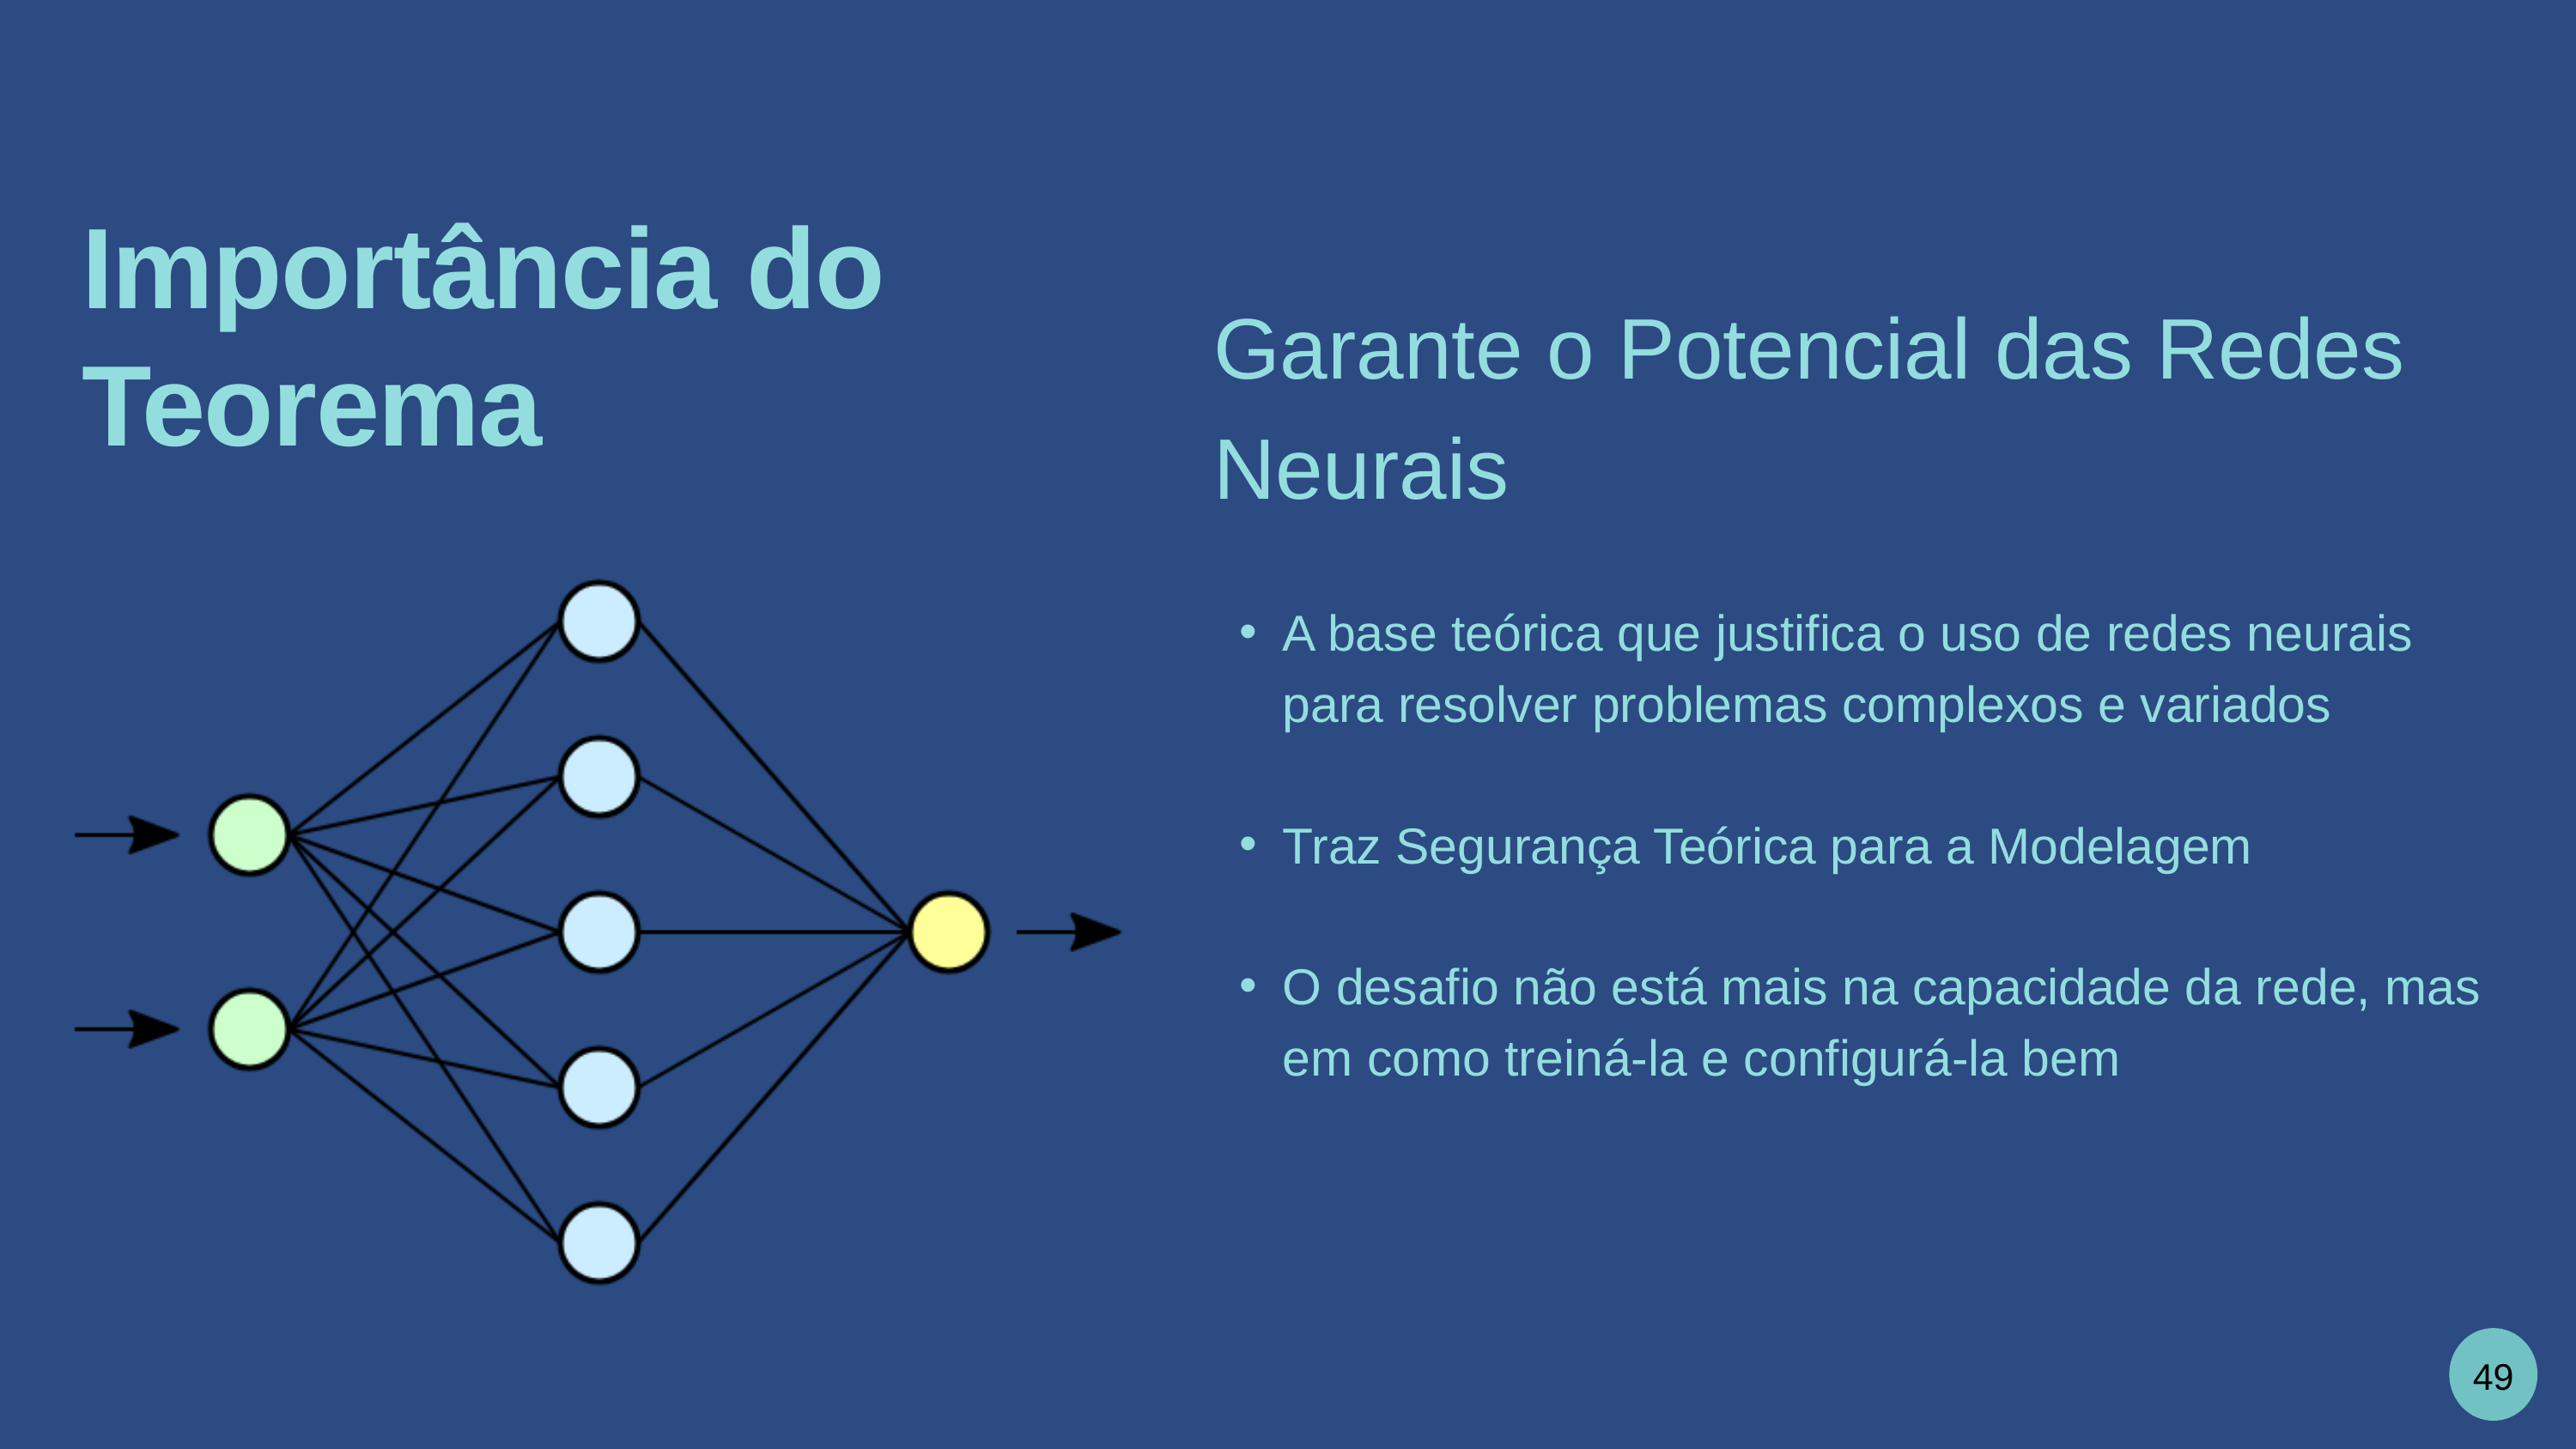

Importância do Teorema

Garante o Potencial das Redes Neurais

A base teórica que justifica o uso de redes neurais para resolver problemas complexos e variados

Traz Segurança Teórica para a Modelagem

O desafio não está mais na capacidade da rede, mas em como treiná-la e configurá-la bem

49